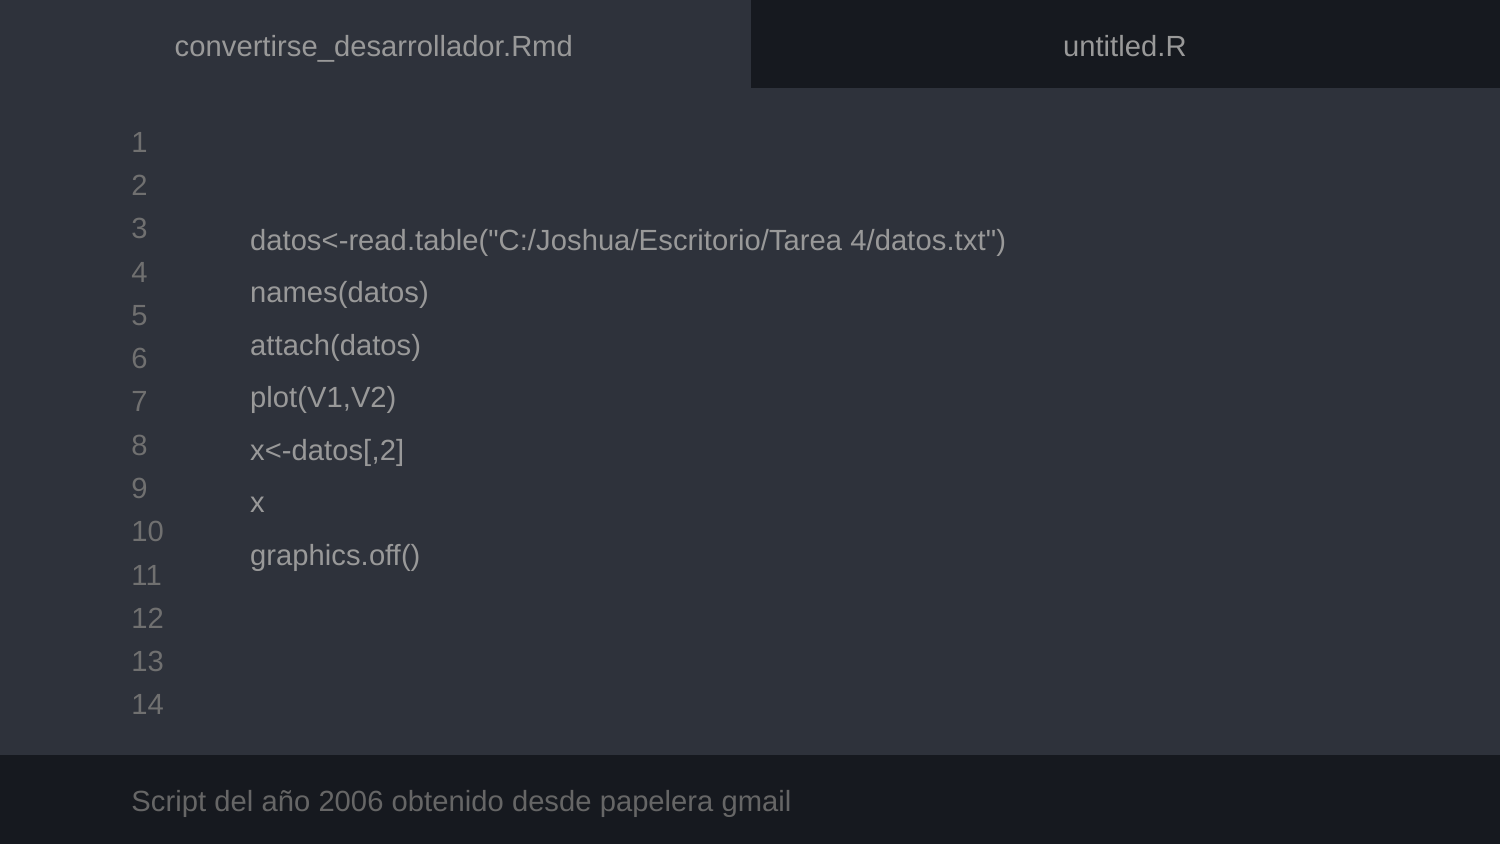

convertirse_desarrollador.Rmd
untitled.R
datos<-read.table("C:/Joshua/Escritorio/Tarea 4/datos.txt")
names(datos)
attach(datos)
plot(V1,V2)
x<-datos[,2]
x
graphics.off()
Script del año 2006 obtenido desde papelera gmail